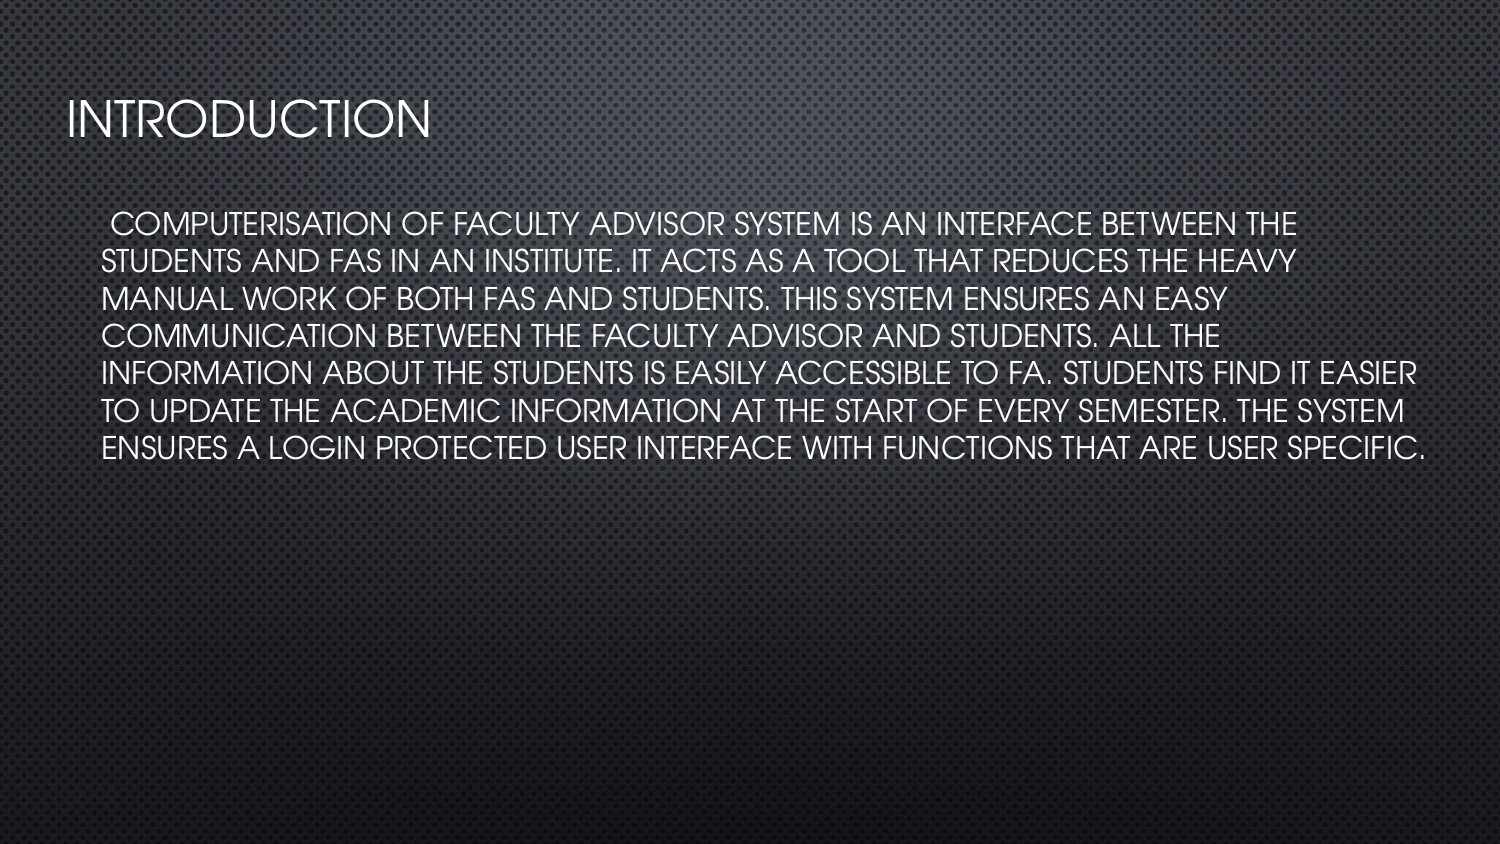

# INTRODUCTION
     Computerisation of Faculty Advisor System is an interface between the students and FAs in an institute. It acts as a tool that reduces the heavy manual work of both FAs and students. This system ensures an easy communication between the Faculty Advisor and Students. All the information about the students is easily accessible to FA. Students find it easier to update the academic information at the start of every semester. The system ensures a login protected user interface with functions that are user specific.